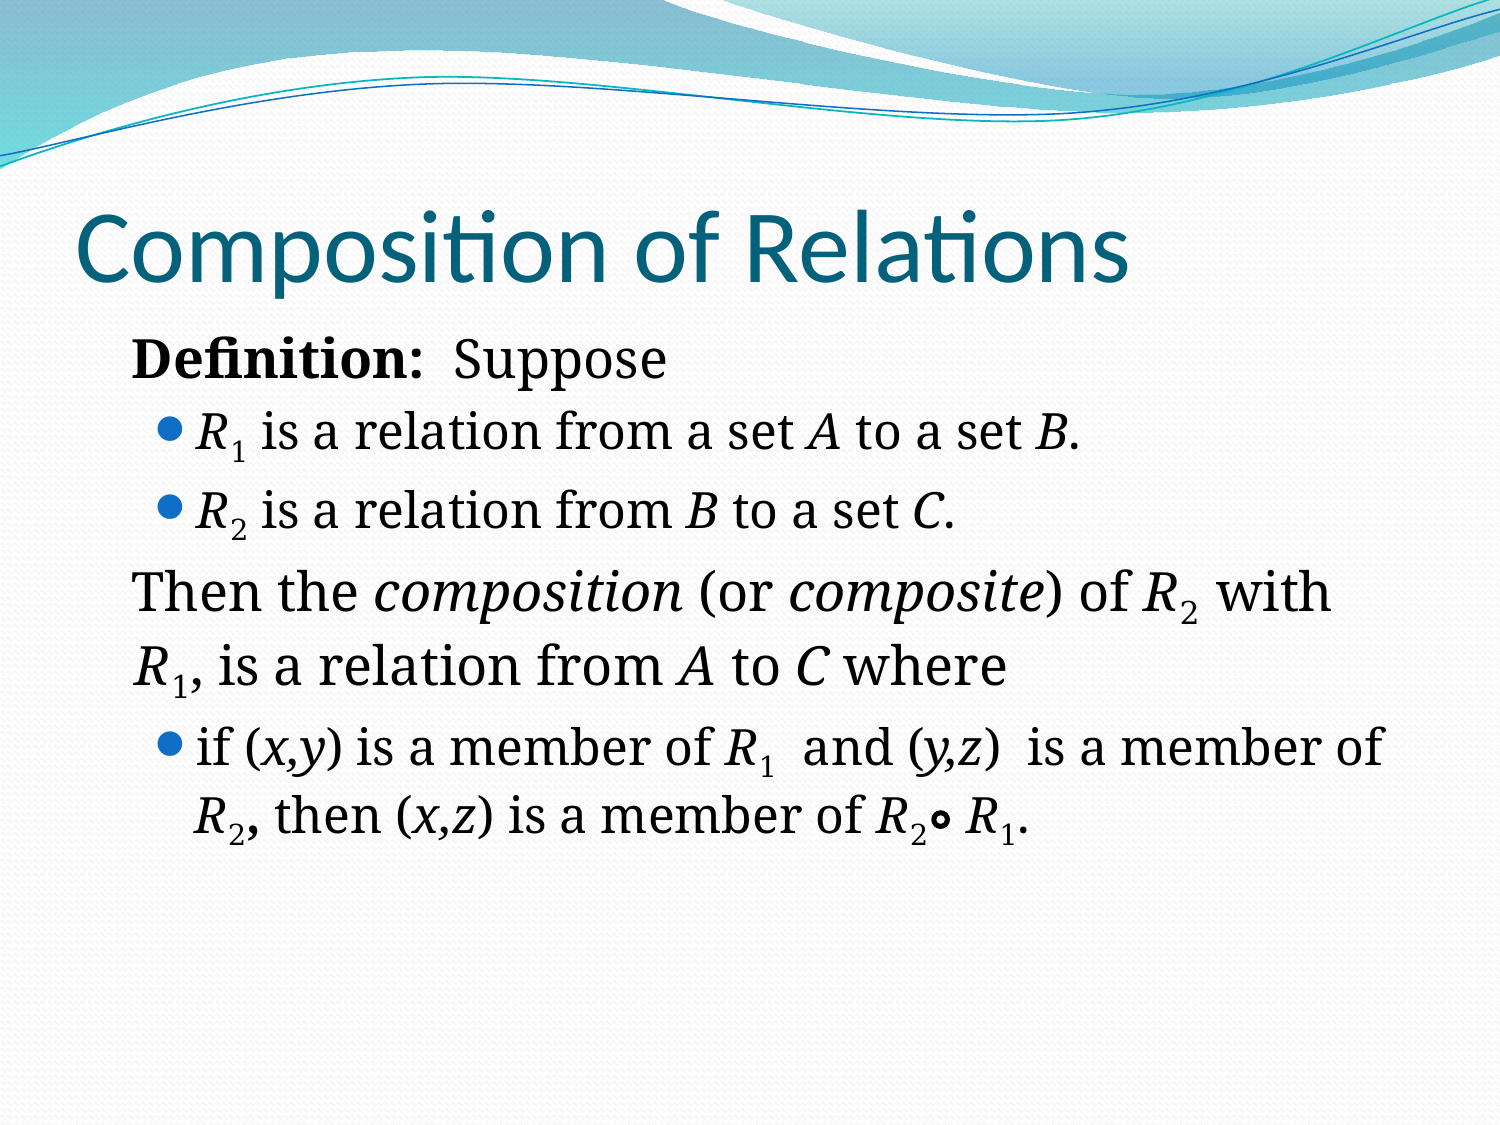

# Composition of Relations
   Definition:  Suppose
R1 is a relation from a set A to a set B.
R2 is a relation from B to a set C.
   Then the composition (or composite) of R2  with R1, is a relation from A to C where
if (x,y) is a member of R1  and (y,z)  is a member of R2, then (x,z) is a member of R2∘ R1.